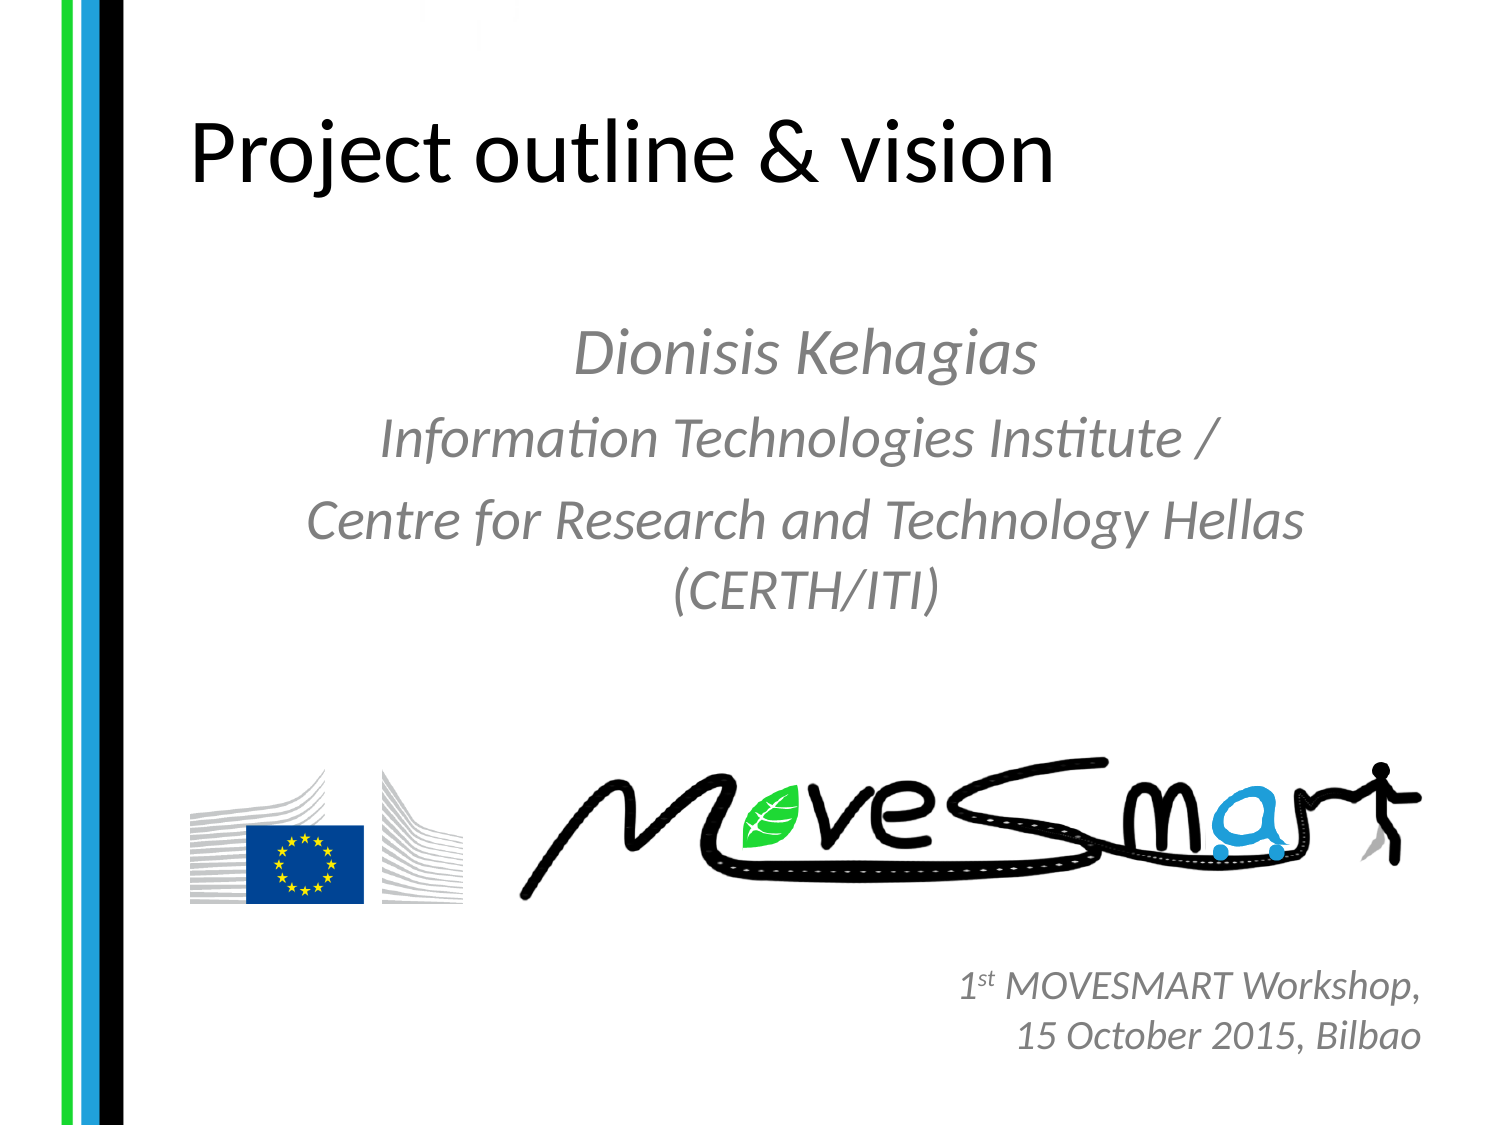

# Project outline & vision
Dionisis Kehagias
Information Technologies Institute /
Centre for Research and Technology Hellas (CERTH/ITI)
1st MOVESMART Workshop,
15 October 2015, Bilbao